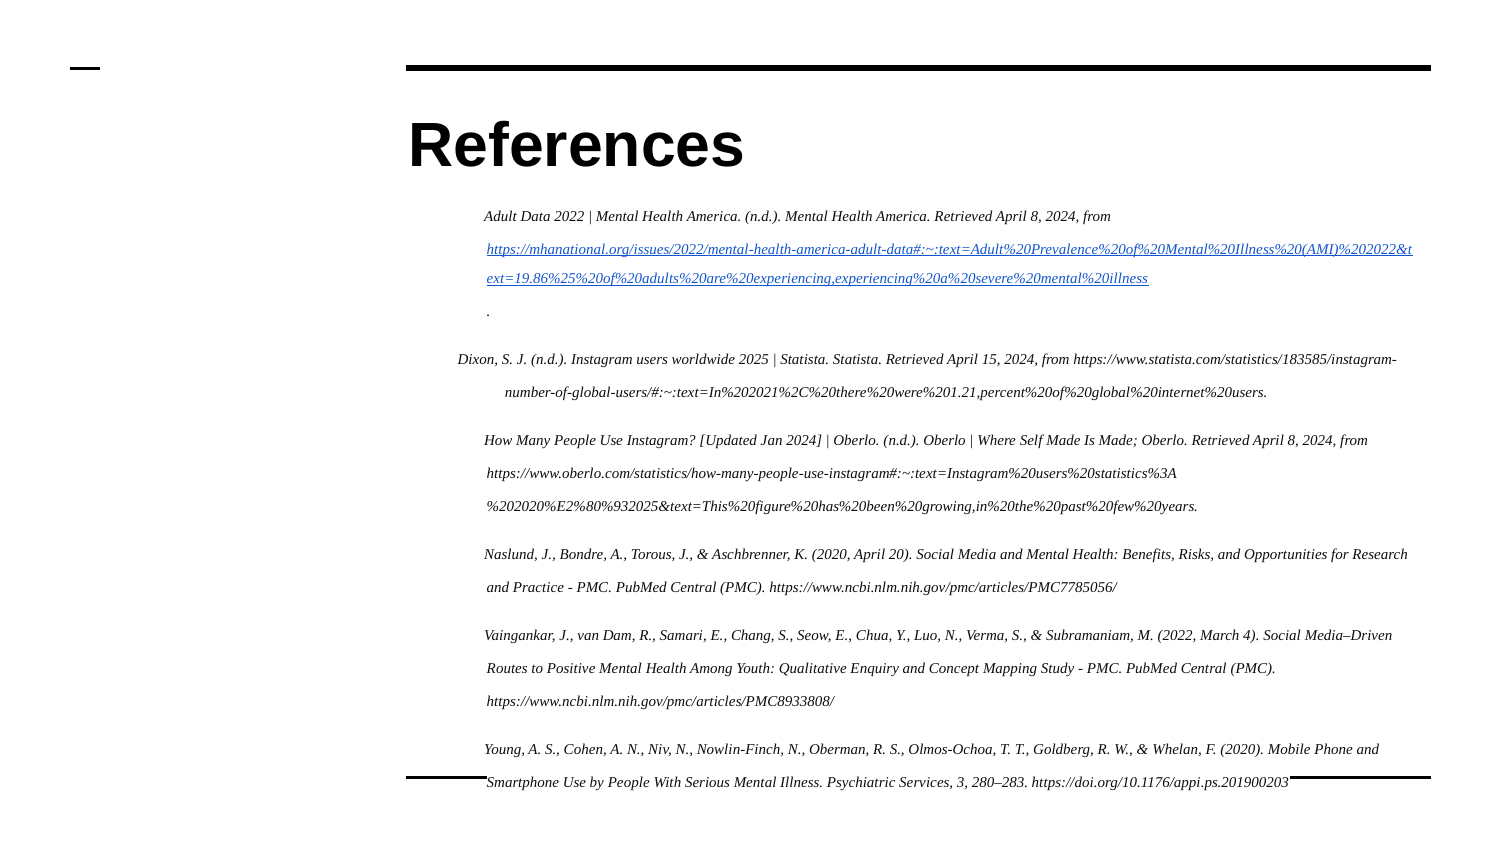

# References
Adult Data 2022 | Mental Health America. (n.d.). Mental Health America. Retrieved April 8, 2024, from https://mhanational.org/issues/2022/mental-health-america-adult-data#:~:text=Adult%20Prevalence%20of%20Mental%20Illness%20(AMI)%202022&text=19.86%25%20of%20adults%20are%20experiencing,experiencing%20a%20severe%20mental%20illness.
Dixon, S. J. (n.d.). Instagram users worldwide 2025 | Statista. Statista. Retrieved April 15, 2024, from https://www.statista.com/statistics/183585/instagram-number-of-global-users/#:~:text=In%202021%2C%20there%20were%201.21,percent%20of%20global%20internet%20users.
How Many People Use Instagram? [Updated Jan 2024] | Oberlo. (n.d.). Oberlo | Where Self Made Is Made; Oberlo. Retrieved April 8, 2024, from https://www.oberlo.com/statistics/how-many-people-use-instagram#:~:text=Instagram%20users%20statistics%3A%202020%E2%80%932025&text=This%20figure%20has%20been%20growing,in%20the%20past%20few%20years.
Naslund, J., Bondre, A., Torous, J., & Aschbrenner, K. (2020, April 20). Social Media and Mental Health: Benefits, Risks, and Opportunities for Research and Practice - PMC. PubMed Central (PMC). https://www.ncbi.nlm.nih.gov/pmc/articles/PMC7785056/
Vaingankar, J., van Dam, R., Samari, E., Chang, S., Seow, E., Chua, Y., Luo, N., Verma, S., & Subramaniam, M. (2022, March 4). Social Media–Driven Routes to Positive Mental Health Among Youth: Qualitative Enquiry and Concept Mapping Study - PMC. PubMed Central (PMC). https://www.ncbi.nlm.nih.gov/pmc/articles/PMC8933808/
Young, A. S., Cohen, A. N., Niv, N., Nowlin-Finch, N., Oberman, R. S., Olmos-Ochoa, T. T., Goldberg, R. W., & Whelan, F. (2020). Mobile Phone and Smartphone Use by People With Serious Mental Illness. Psychiatric Services, 3, 280–283. https://doi.org/10.1176/appi.ps.201900203